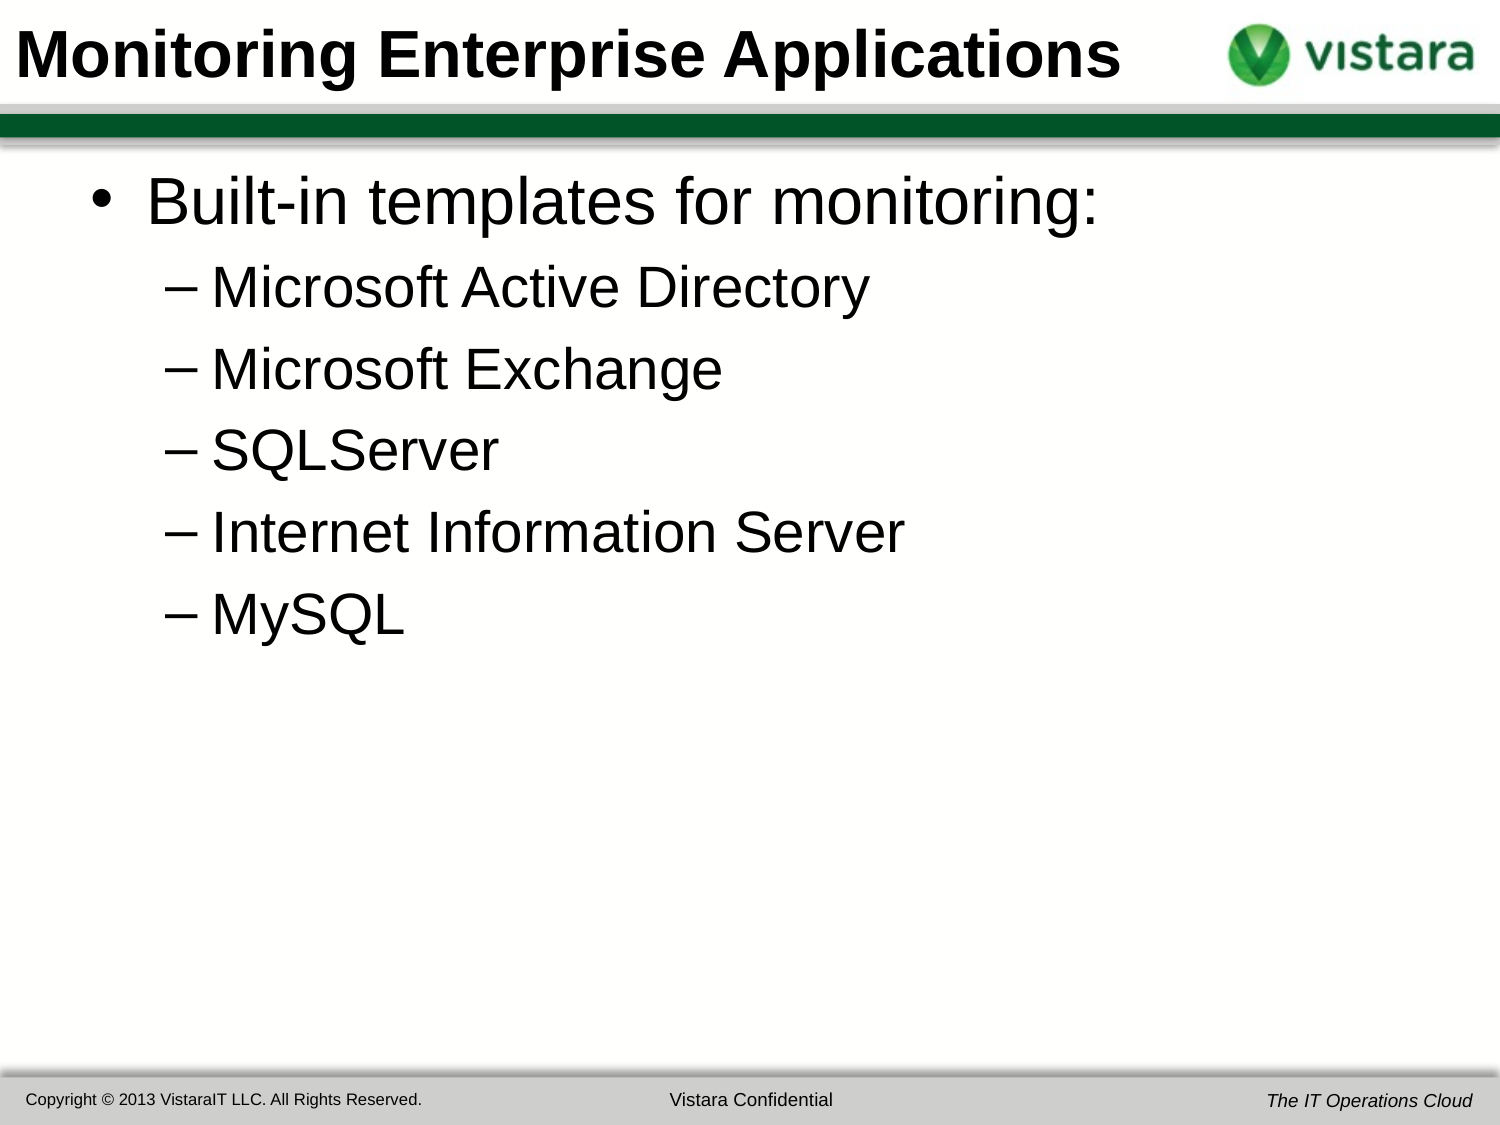

# Monitoring Enterprise Applications
Built-in templates for monitoring:
Microsoft Active Directory
Microsoft Exchange
SQLServer
Internet Information Server
MySQL